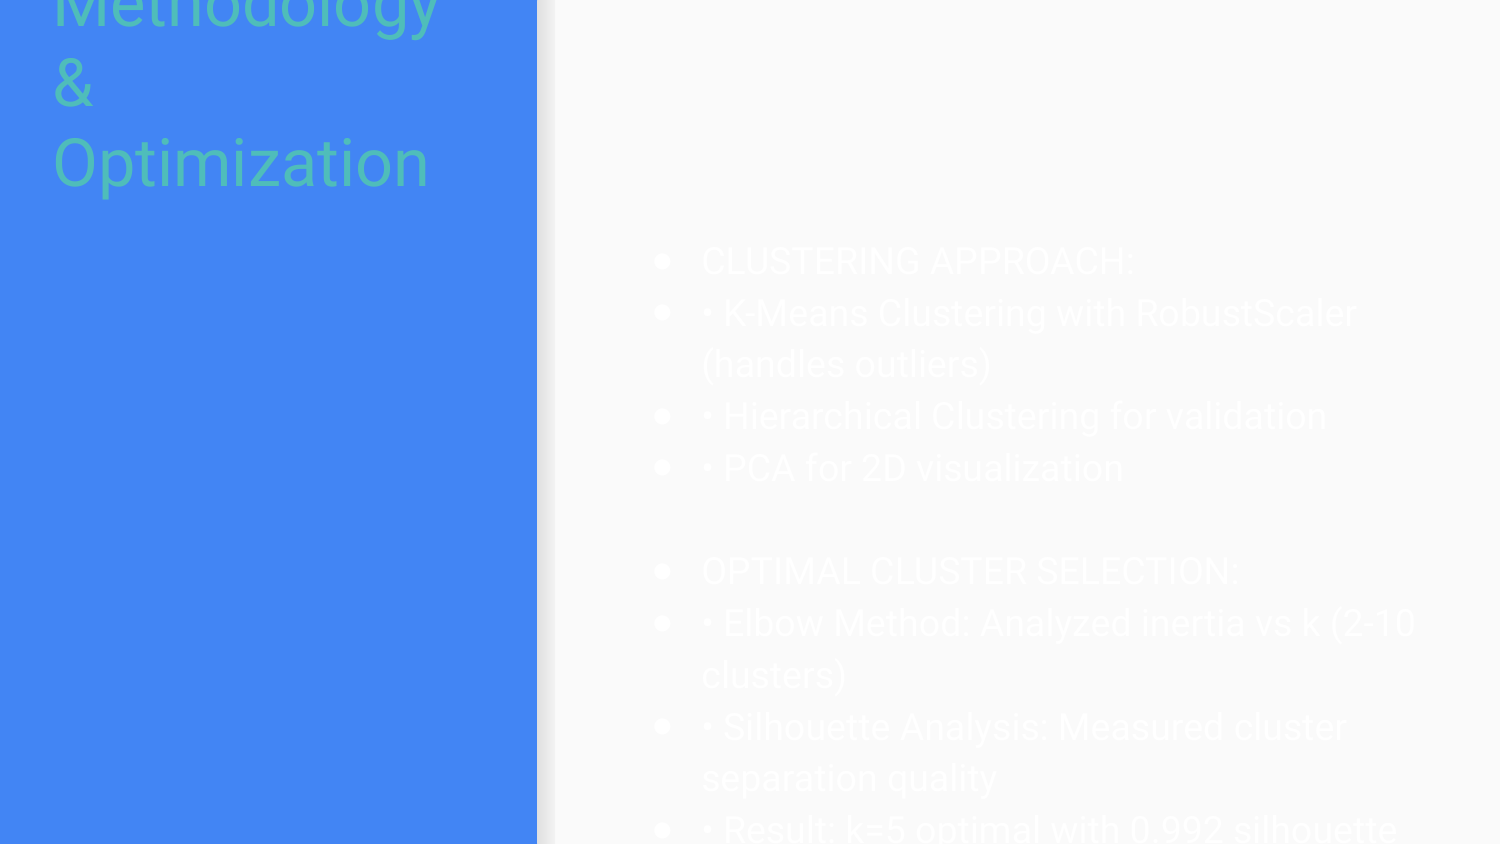

# Clustering Methodology & Optimization
CLUSTERING APPROACH:
• K-Means Clustering with RobustScaler (handles outliers)
• Hierarchical Clustering for validation
• PCA for 2D visualization

OPTIMAL CLUSTER SELECTION:
• Elbow Method: Analyzed inertia vs k (2-10 clusters)
• Silhouette Analysis: Measured cluster separation quality
• Result: k=5 optimal with 0.992 silhouette score

VALIDATION METRICS:
• Silhouette Score: 0.992 (Excellent separation)
• Visual validation through PCA plots

KEY VISUALIZATIONS:
→ Elbow plots: feature_engineering.ipynb (cell: 93546be7)
→ PCA clusters: feature_engineering.ipynb (cell: 6814a24a)
→ Risk elbow: knn_30day_risk_profile.ipynb (cell: 5210686d)